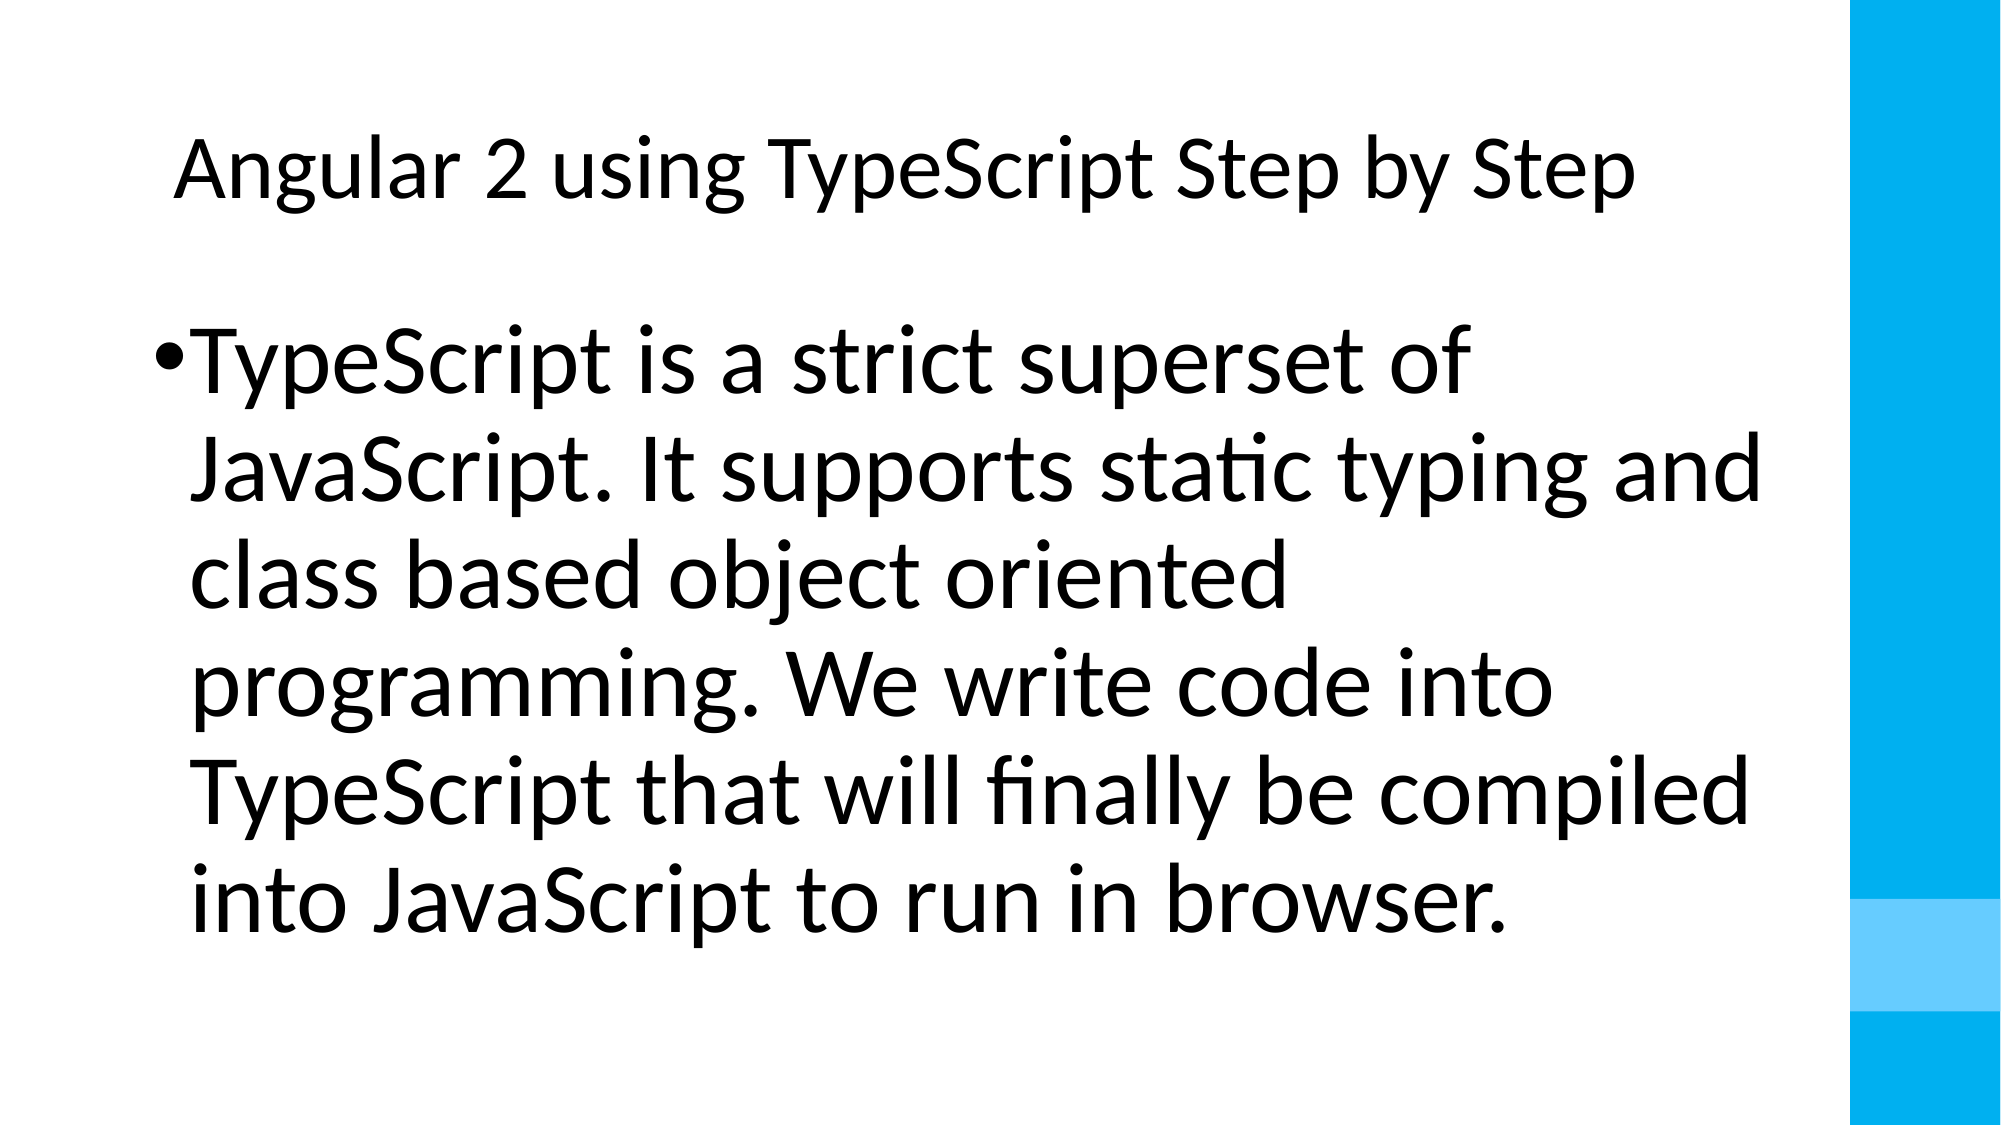

# Angular 2 using TypeScript Step by Step
TypeScript is a strict superset of JavaScript. It supports static typing and class based object oriented programming. We write code into TypeScript that will finally be compiled into JavaScript to run in browser.